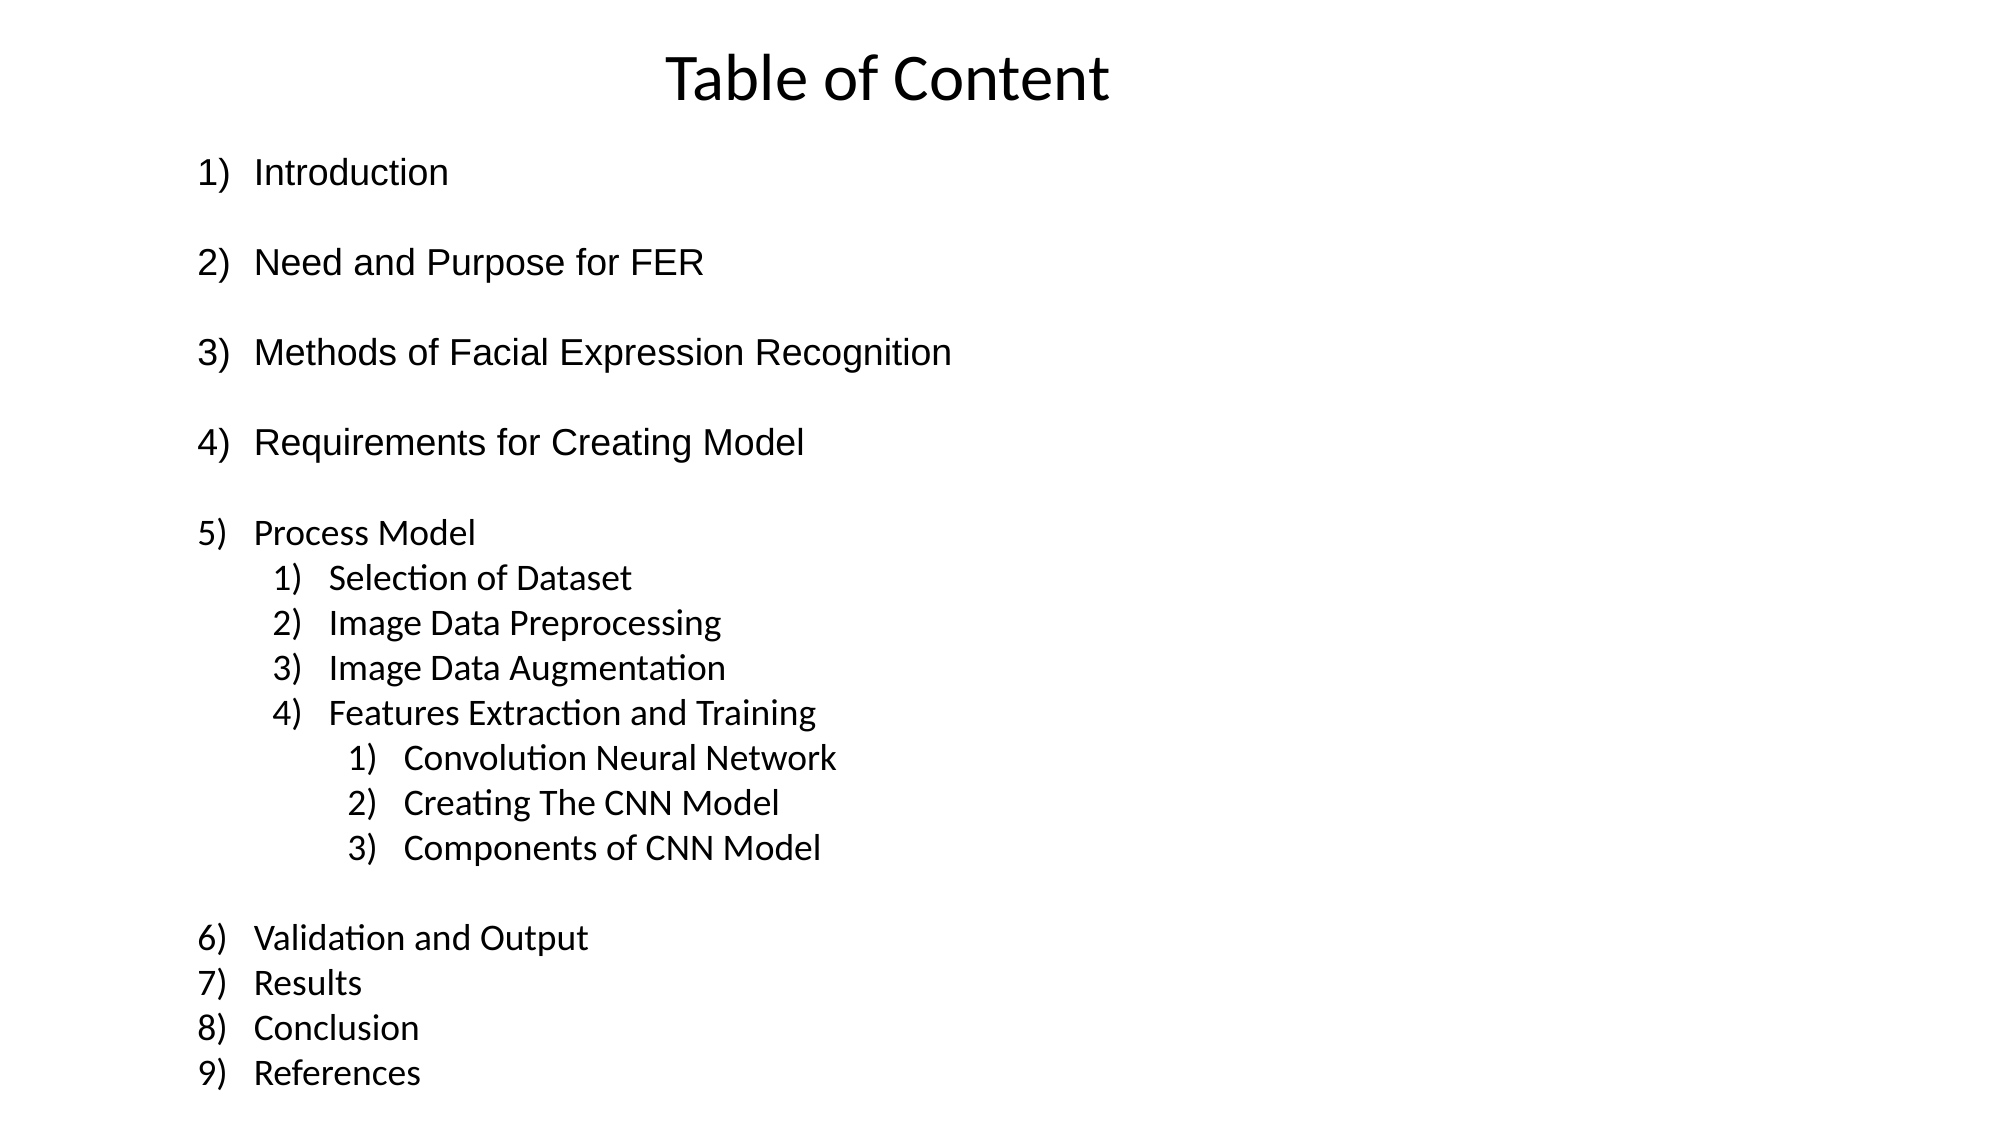

Table of Content
Introduction

Need and Purpose for FER

Methods of Facial Expression Recognition

Requirements for Creating Model

Process Model
Selection of Dataset
Image Data Preprocessing
Image Data Augmentation
Features Extraction and Training
Convolution Neural Network
Creating The CNN Model
Components of CNN Model

Validation and Output
Results
Conclusion
References